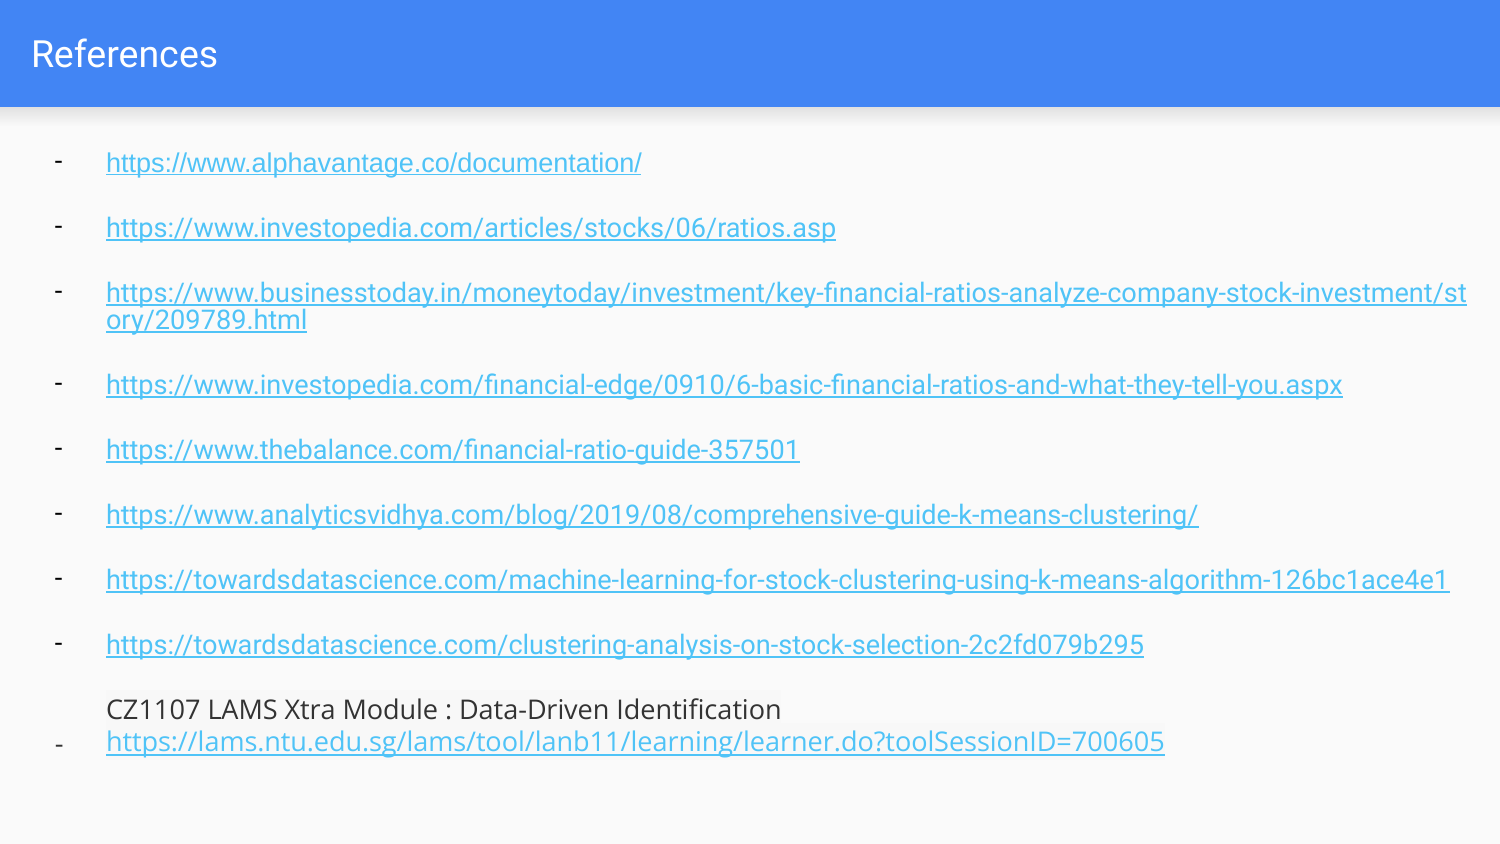

# References
https://www.alphavantage.co/documentation/

https://www.investopedia.com/articles/stocks/06/ratios.asp

https://www.businesstoday.in/moneytoday/investment/key-financial-ratios-analyze-company-stock-investment/story/209789.html

https://www.investopedia.com/financial-edge/0910/6-basic-financial-ratios-and-what-they-tell-you.aspx

https://www.thebalance.com/financial-ratio-guide-357501

https://www.analyticsvidhya.com/blog/2019/08/comprehensive-guide-k-means-clustering/

https://towardsdatascience.com/machine-learning-for-stock-clustering-using-k-means-algorithm-126bc1ace4e1

https://towardsdatascience.com/clustering-analysis-on-stock-selection-2c2fd079b295

CZ1107 LAMS Xtra Module : Data-Driven Identification
https://lams.ntu.edu.sg/lams/tool/lanb11/learning/learner.do?toolSessionID=700605